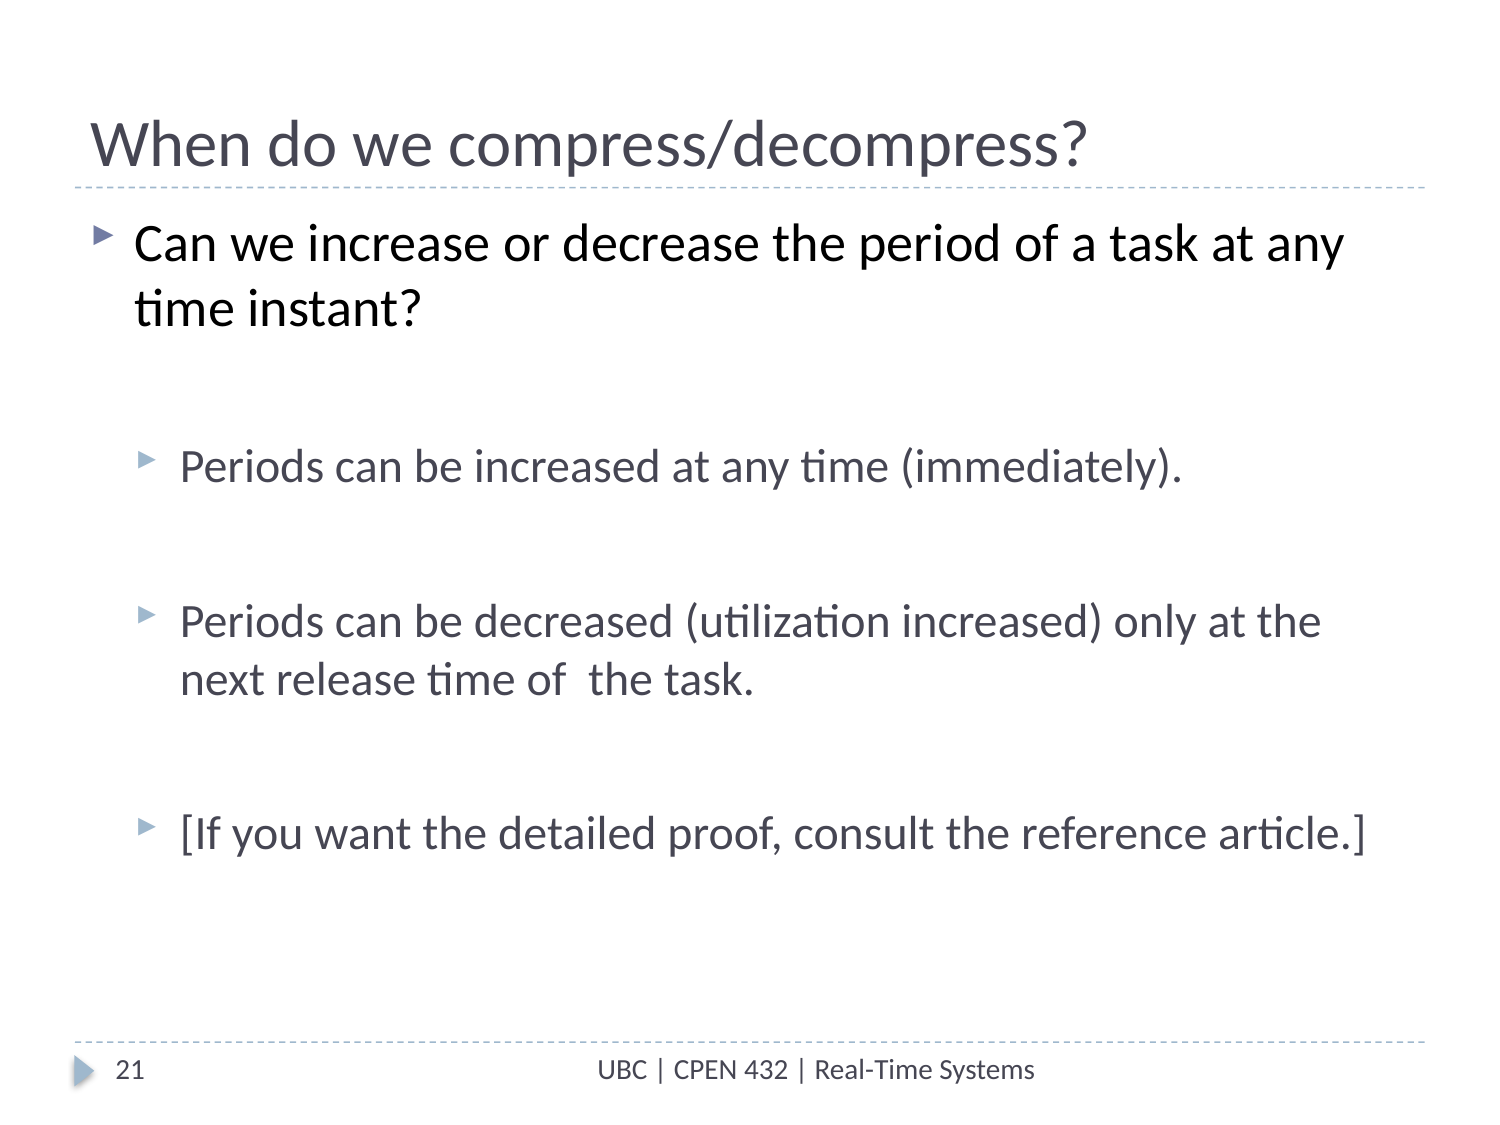

# When do we compress/decompress?
Can we increase or decrease the period of a task at any time instant?

Periods can be increased at any time (immediately).

Periods can be decreased (utilization increased) only at the next release time of  the task.

[If you want the detailed proof, consult the reference article.]
21
UBC | CPEN 432 | Real-Time Systems